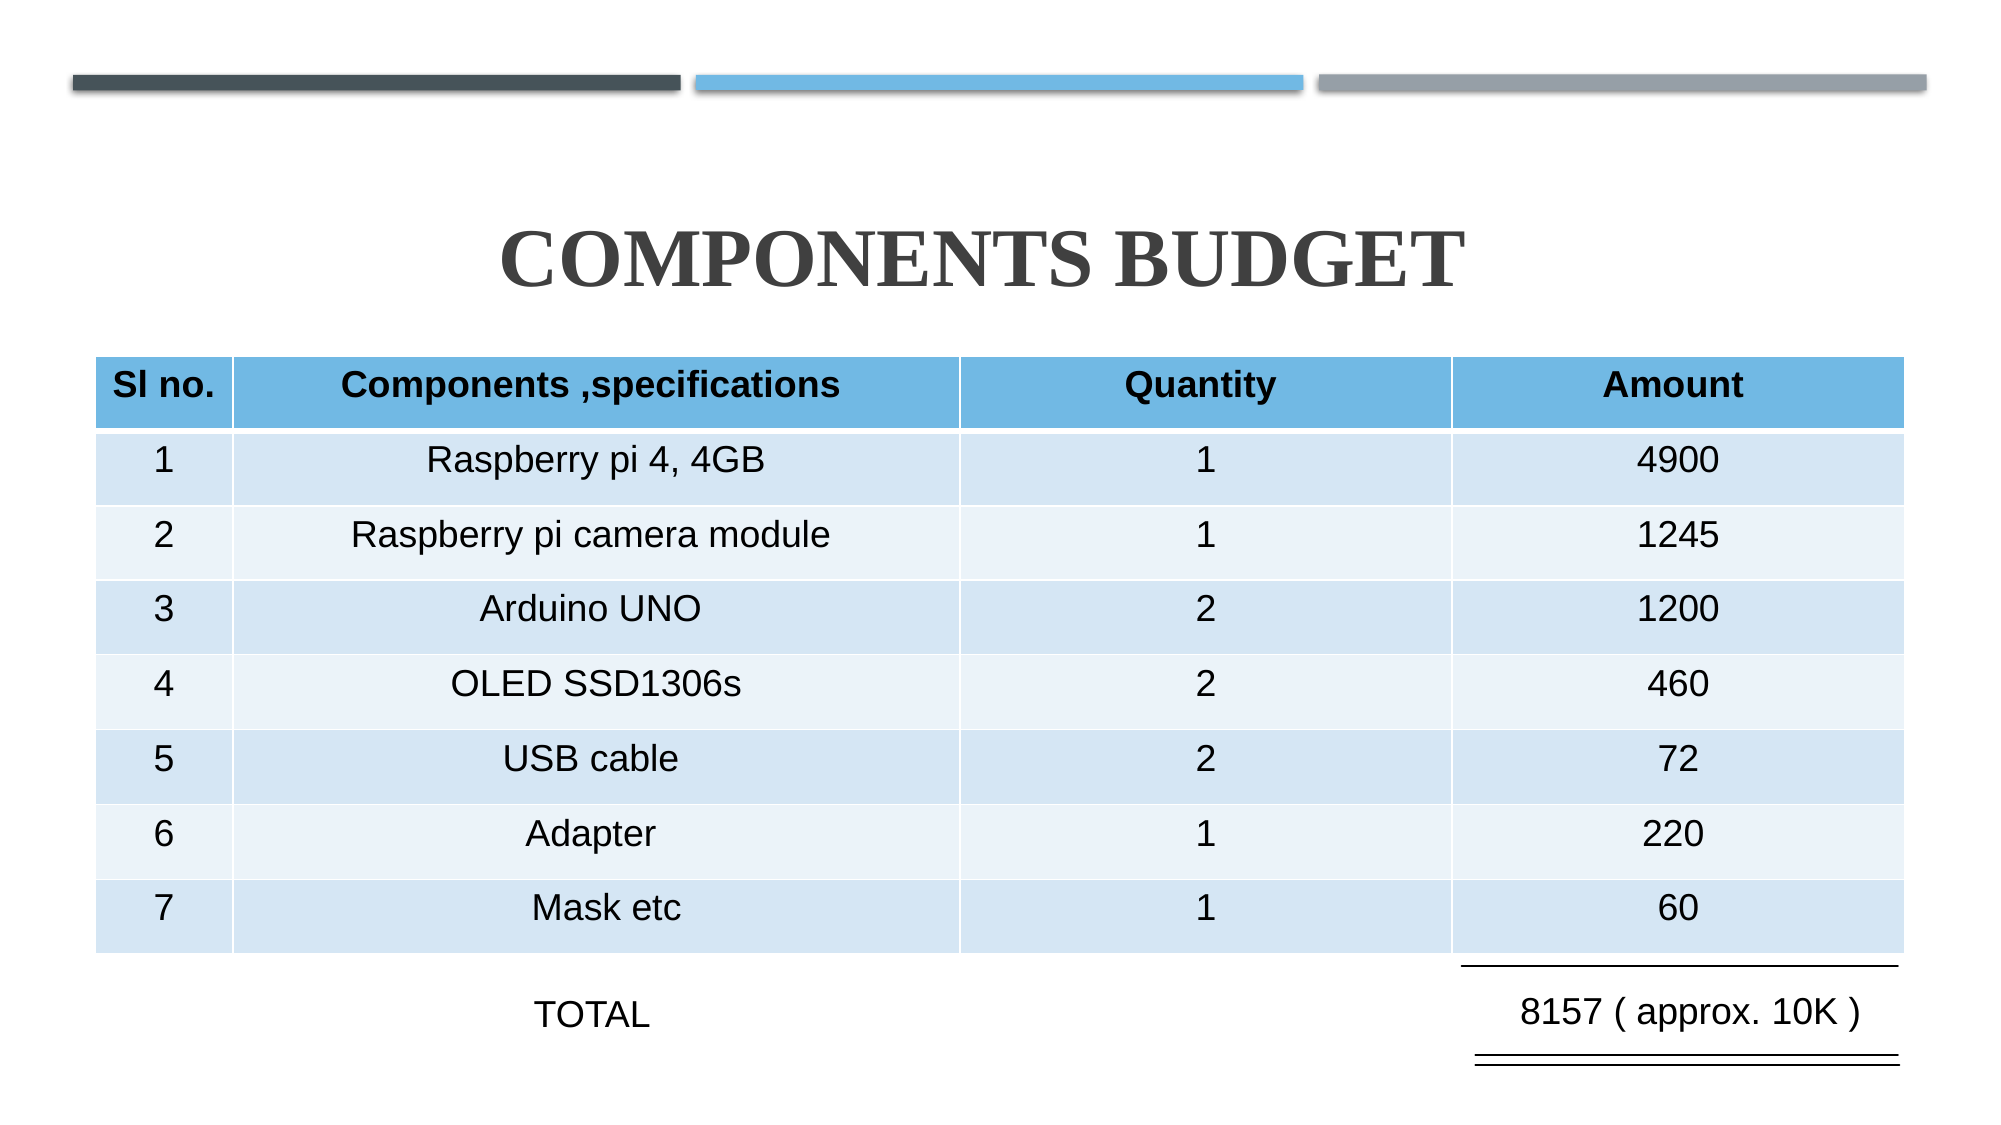

# Components budget
| Sl no. | Components ,specifications | Quantity | Amount |
| --- | --- | --- | --- |
| 1 | Raspberry pi 4, 4GB | 1 | 4900 |
| 2 | Raspberry pi camera module | 1 | 1245 |
| 3 | Arduino UNO | 2 | 1200 |
| 4 | OLED SSD1306s | 2 | 460 |
| 5 | USB cable | 2 | 72 |
| 6 | Adapter | 1 | 220 |
| 7 | Mask etc | 1 | 60 |
8157 ( approx. 10K )
TOTAL
26